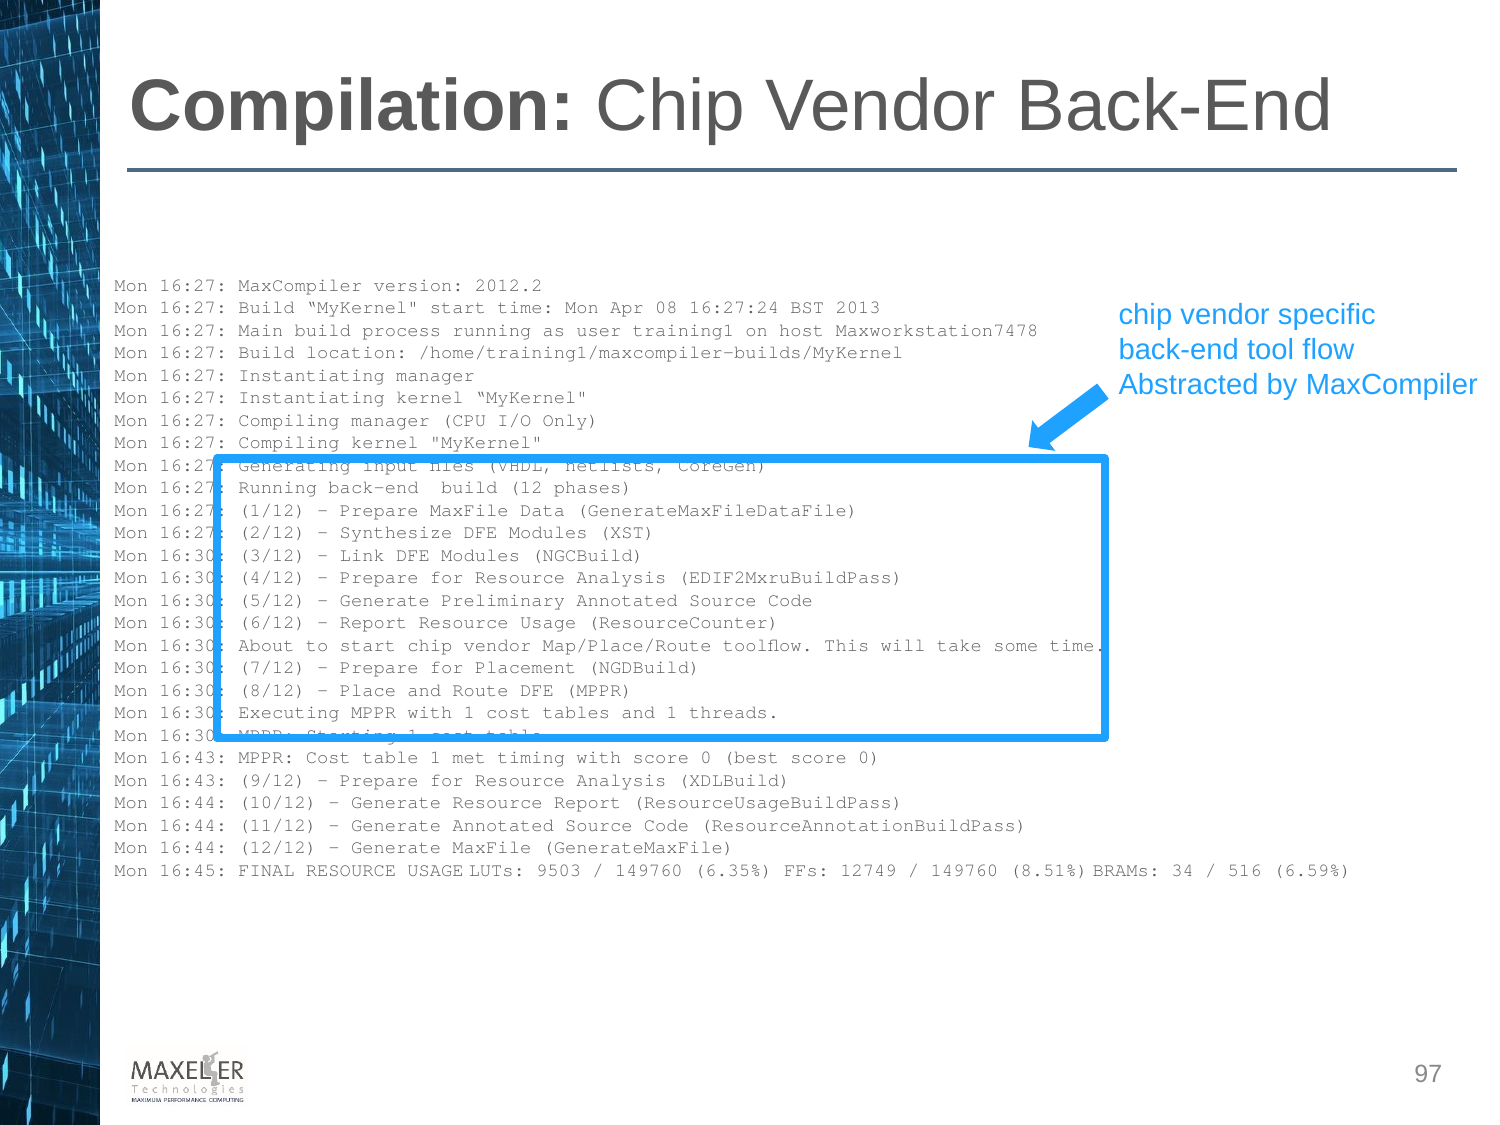

Compilation: Chip Vendor Back-End

Mon 16:27: MaxCompiler version: 2012.2
Mon 16:27: Build “MyKernel" start time: Mon Apr 08 16:27:24 BST 2013
Mon 16:27: Main build process running as user training1 on host Maxworkstation7478
Mon 16:27: Build location: /home/training1/maxcompiler-builds/MyKernel
Mon 16:27: Instantiating manager
Mon 16:27: Instantiating kernel “MyKernel"
Mon 16:27: Compiling manager (CPU I/O Only)
Mon 16:27: Compiling kernel "MyKernel"
Mon 16:27: Generating input files (VHDL, netlists, CoreGen)
Mon 16:27: Running back-end  build (12 phases)
Mon 16:27: (1/12) - Prepare MaxFile Data (GenerateMaxFileDataFile)
Mon 16:27: (2/12) - Synthesize DFE Modules (XST)
Mon 16:30: (3/12) - Link DFE Modules (NGCBuild)
Mon 16:30: (4/12) - Prepare for Resource Analysis (EDIF2MxruBuildPass)
Mon 16:30: (5/12) - Generate Preliminary Annotated Source Code
Mon 16:30: (6/12) - Report Resource Usage (ResourceCounter)
Mon 16:30: About to start chip vendor Map/Place/Route toolflow. This will take some time.
Mon 16:30: (7/12) - Prepare for Placement (NGDBuild)
Mon 16:30: (8/12) - Place and Route DFE (MPPR)
Mon 16:30: Executing MPPR with 1 cost tables and 1 threads.
Mon 16:30: MPPR: Starting 1 cost table
Mon 16:43: MPPR: Cost table 1 met timing with score 0 (best score 0)
Mon 16:43: (9/12) - Prepare for Resource Analysis (XDLBuild)
Mon 16:44: (10/12) - Generate Resource Report (ResourceUsageBuildPass)
Mon 16:44: (11/12) - Generate Annotated Source Code (ResourceAnnotationBuildPass)
Mon 16:44: (12/12) - Generate MaxFile (GenerateMaxFile)
Mon 16:45: FINAL RESOURCE USAGE LUTs: 9503 / 149760 (6.35%) FFs: 12749 / 149760 (8.51%) BRAMs: 34 / 516 (6.59%)

chip vendor specific
back-end tool flow
Abstracted by MaxCompiler

97